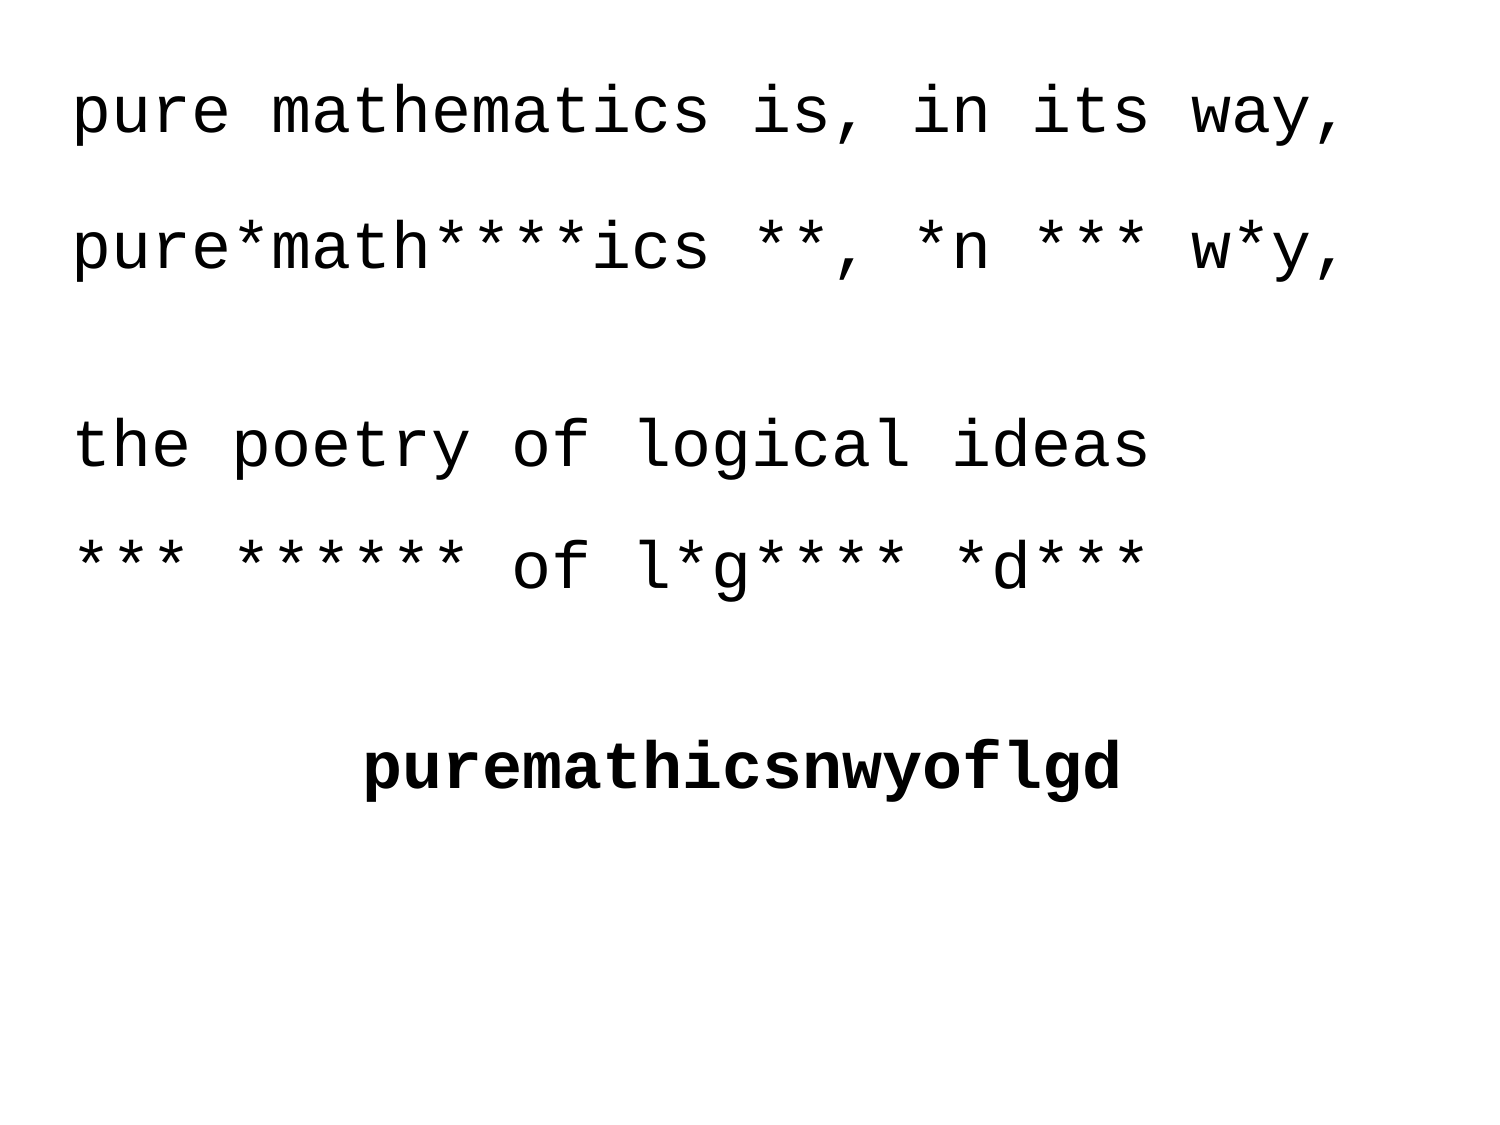

pure*math****ics **, *n *** w*y,
*** ****** of l*g**** *d***

	pure mathematics is, in its way,
	the poetry of logical ideas
	puremathicsnwyoflgd